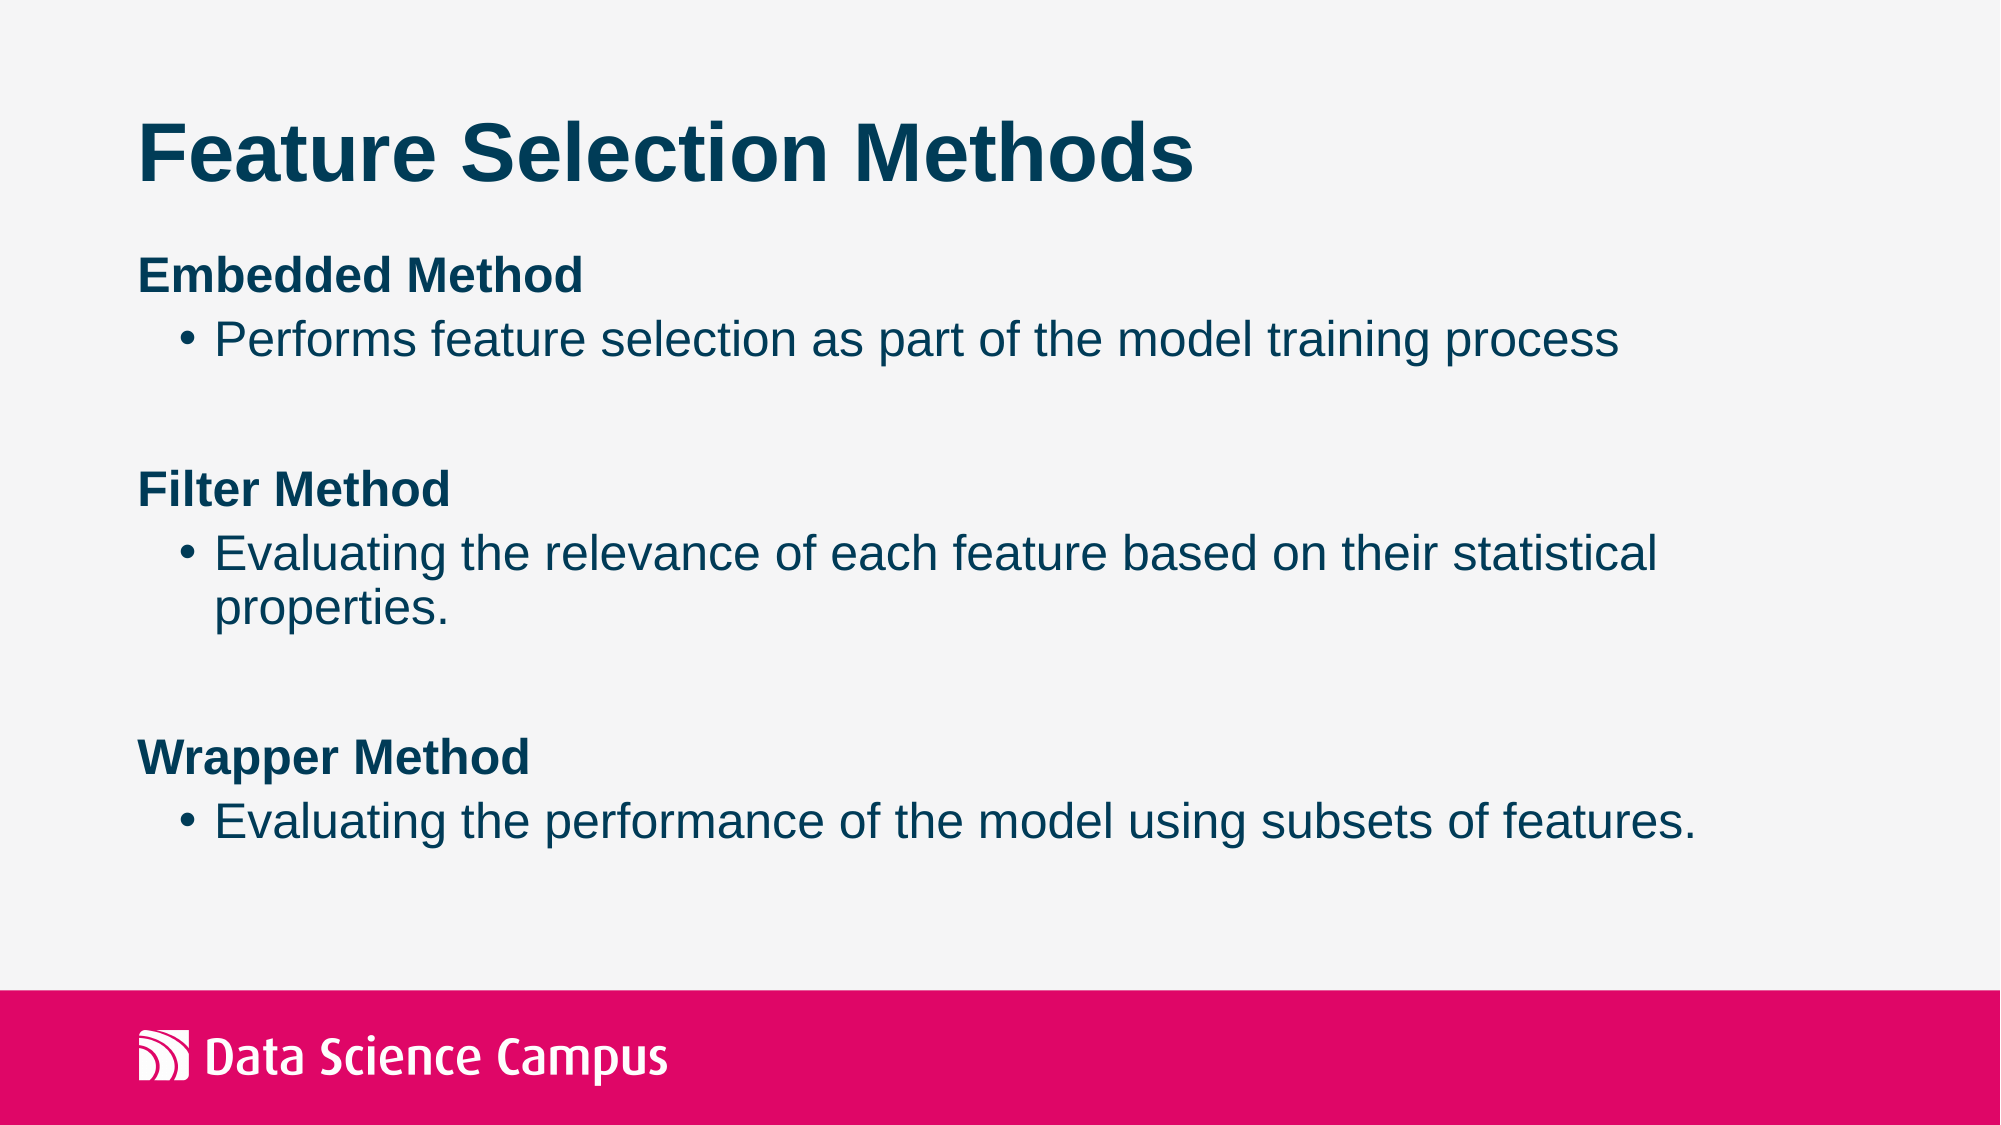

# Feature Selection Methods

Embedded Method
Performs feature selection as part of the model training process

Filter Method
Evaluating the relevance of each feature based on their statistical properties.

Wrapper Method
Evaluating the performance of the model using subsets of features.